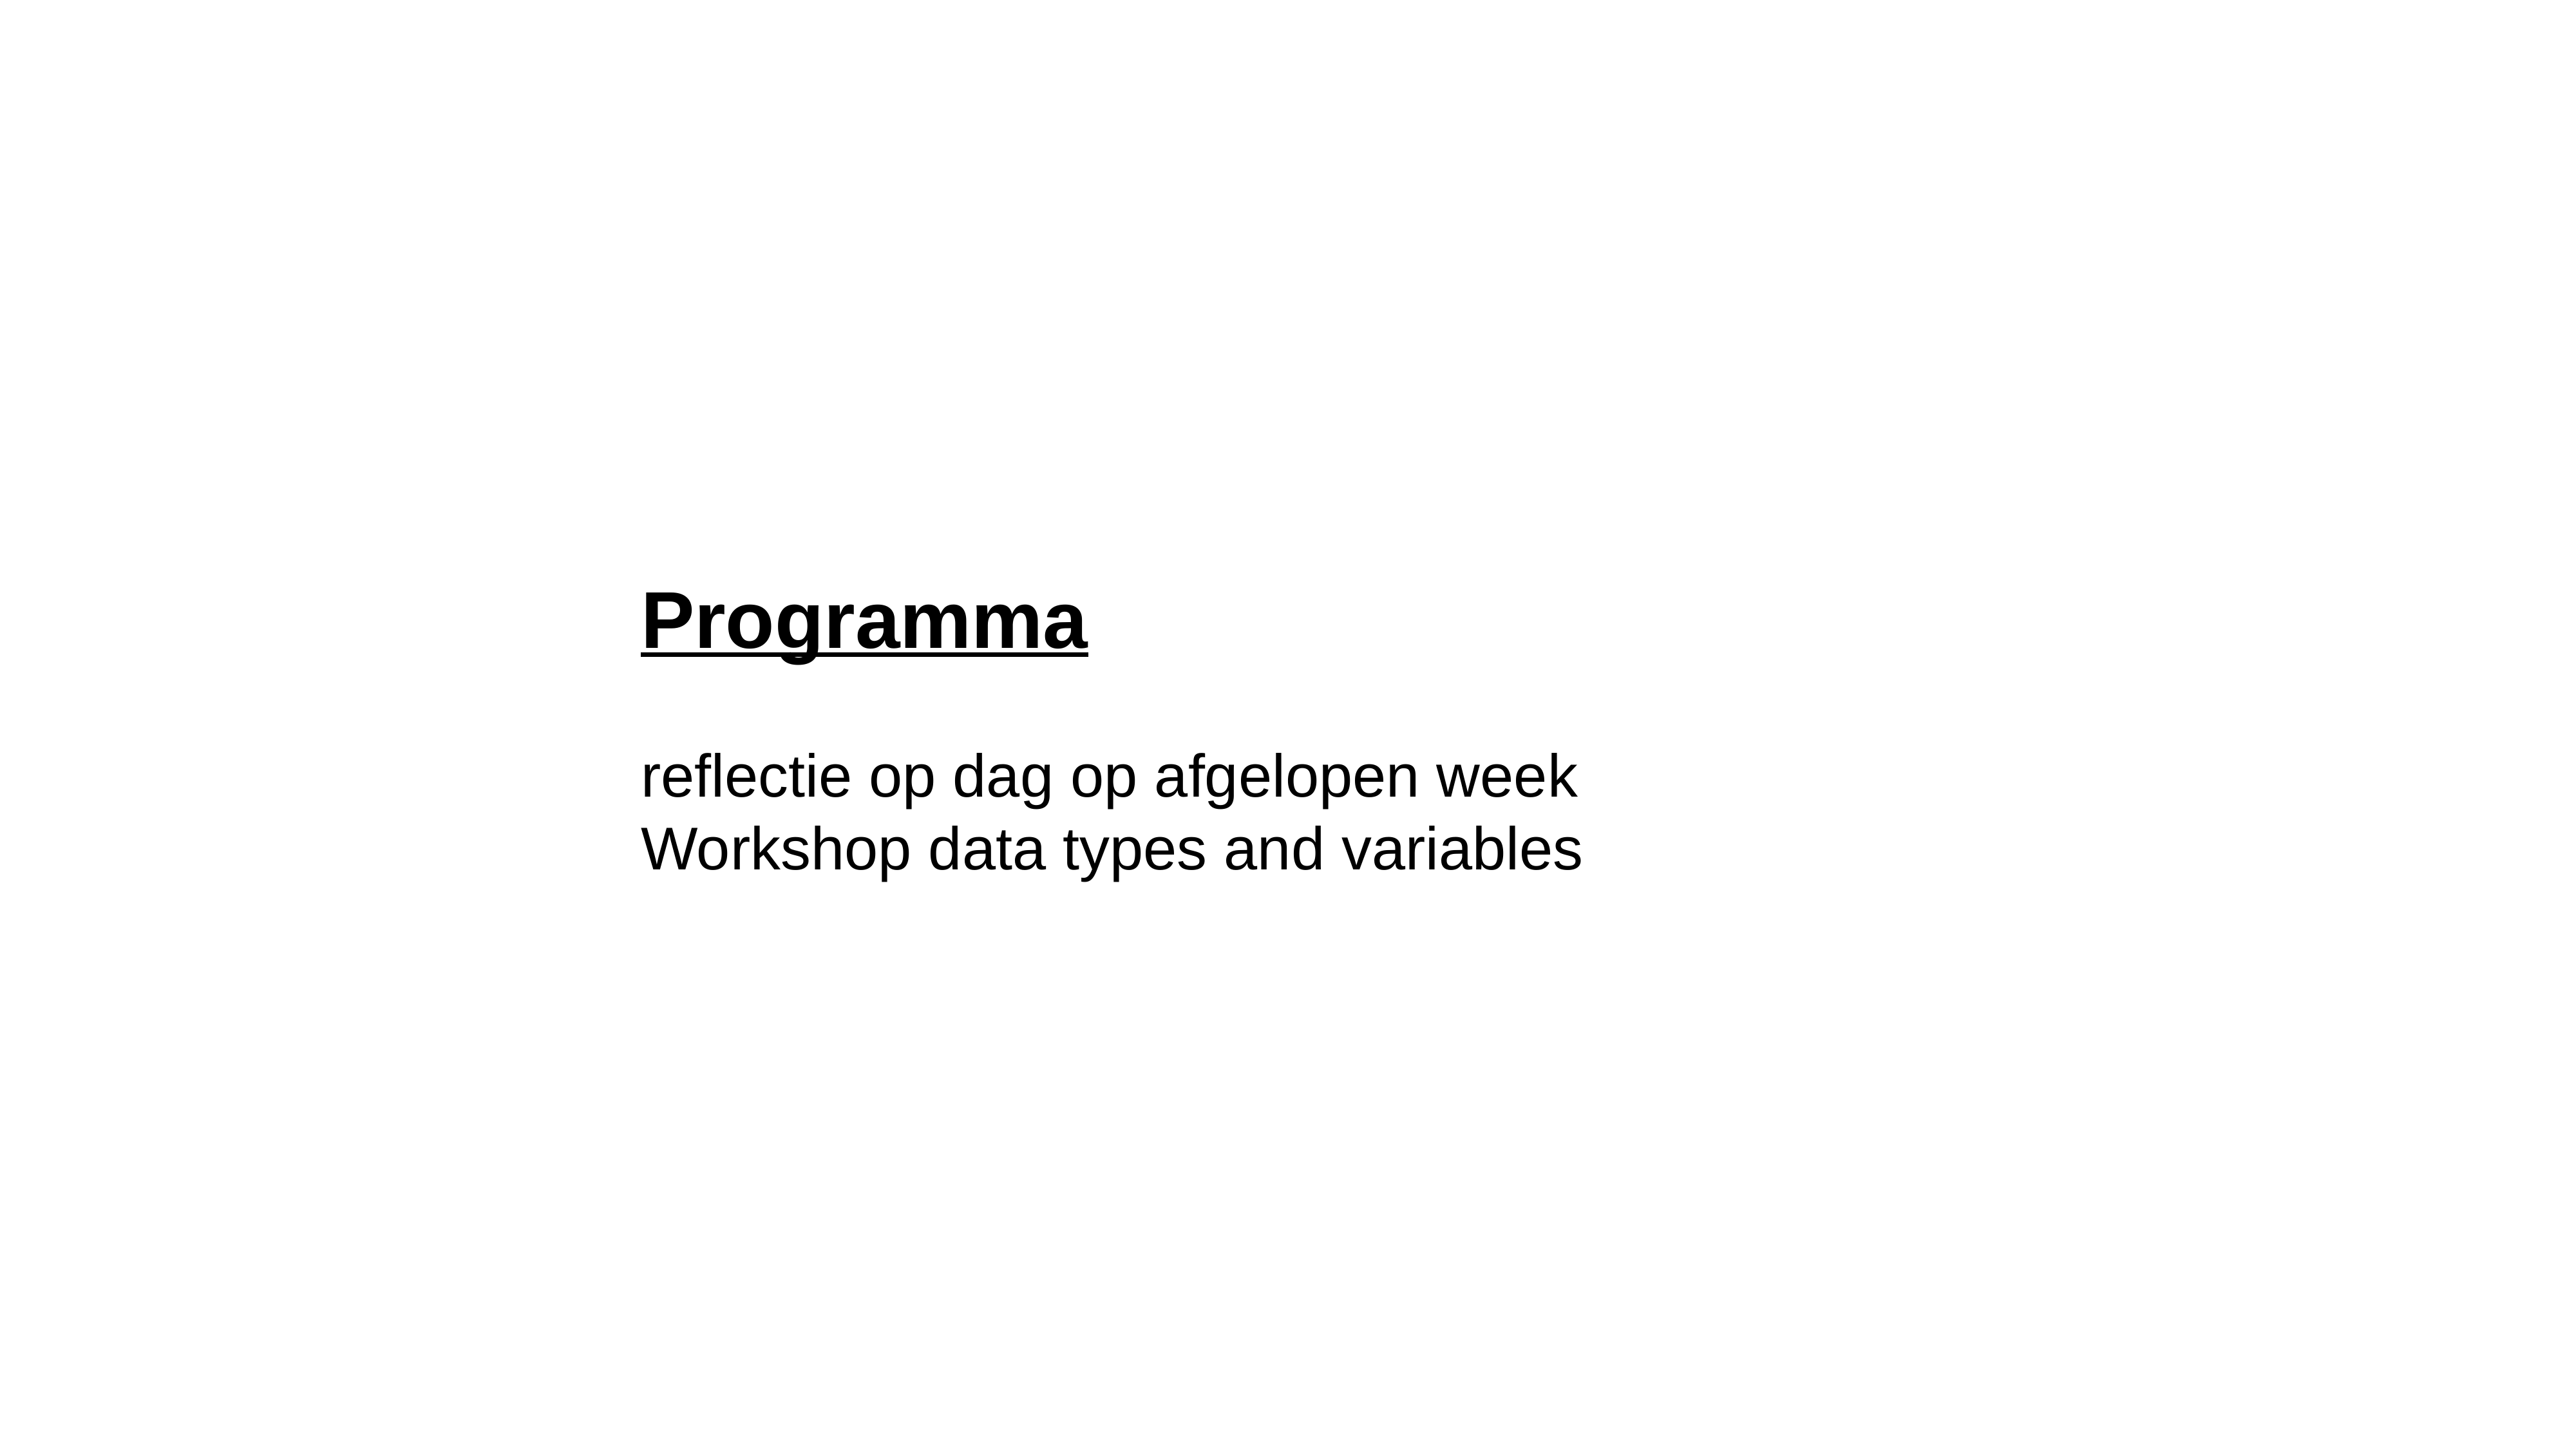

Programma

reflectie op dag op afgelopen week
Workshop data types and variables